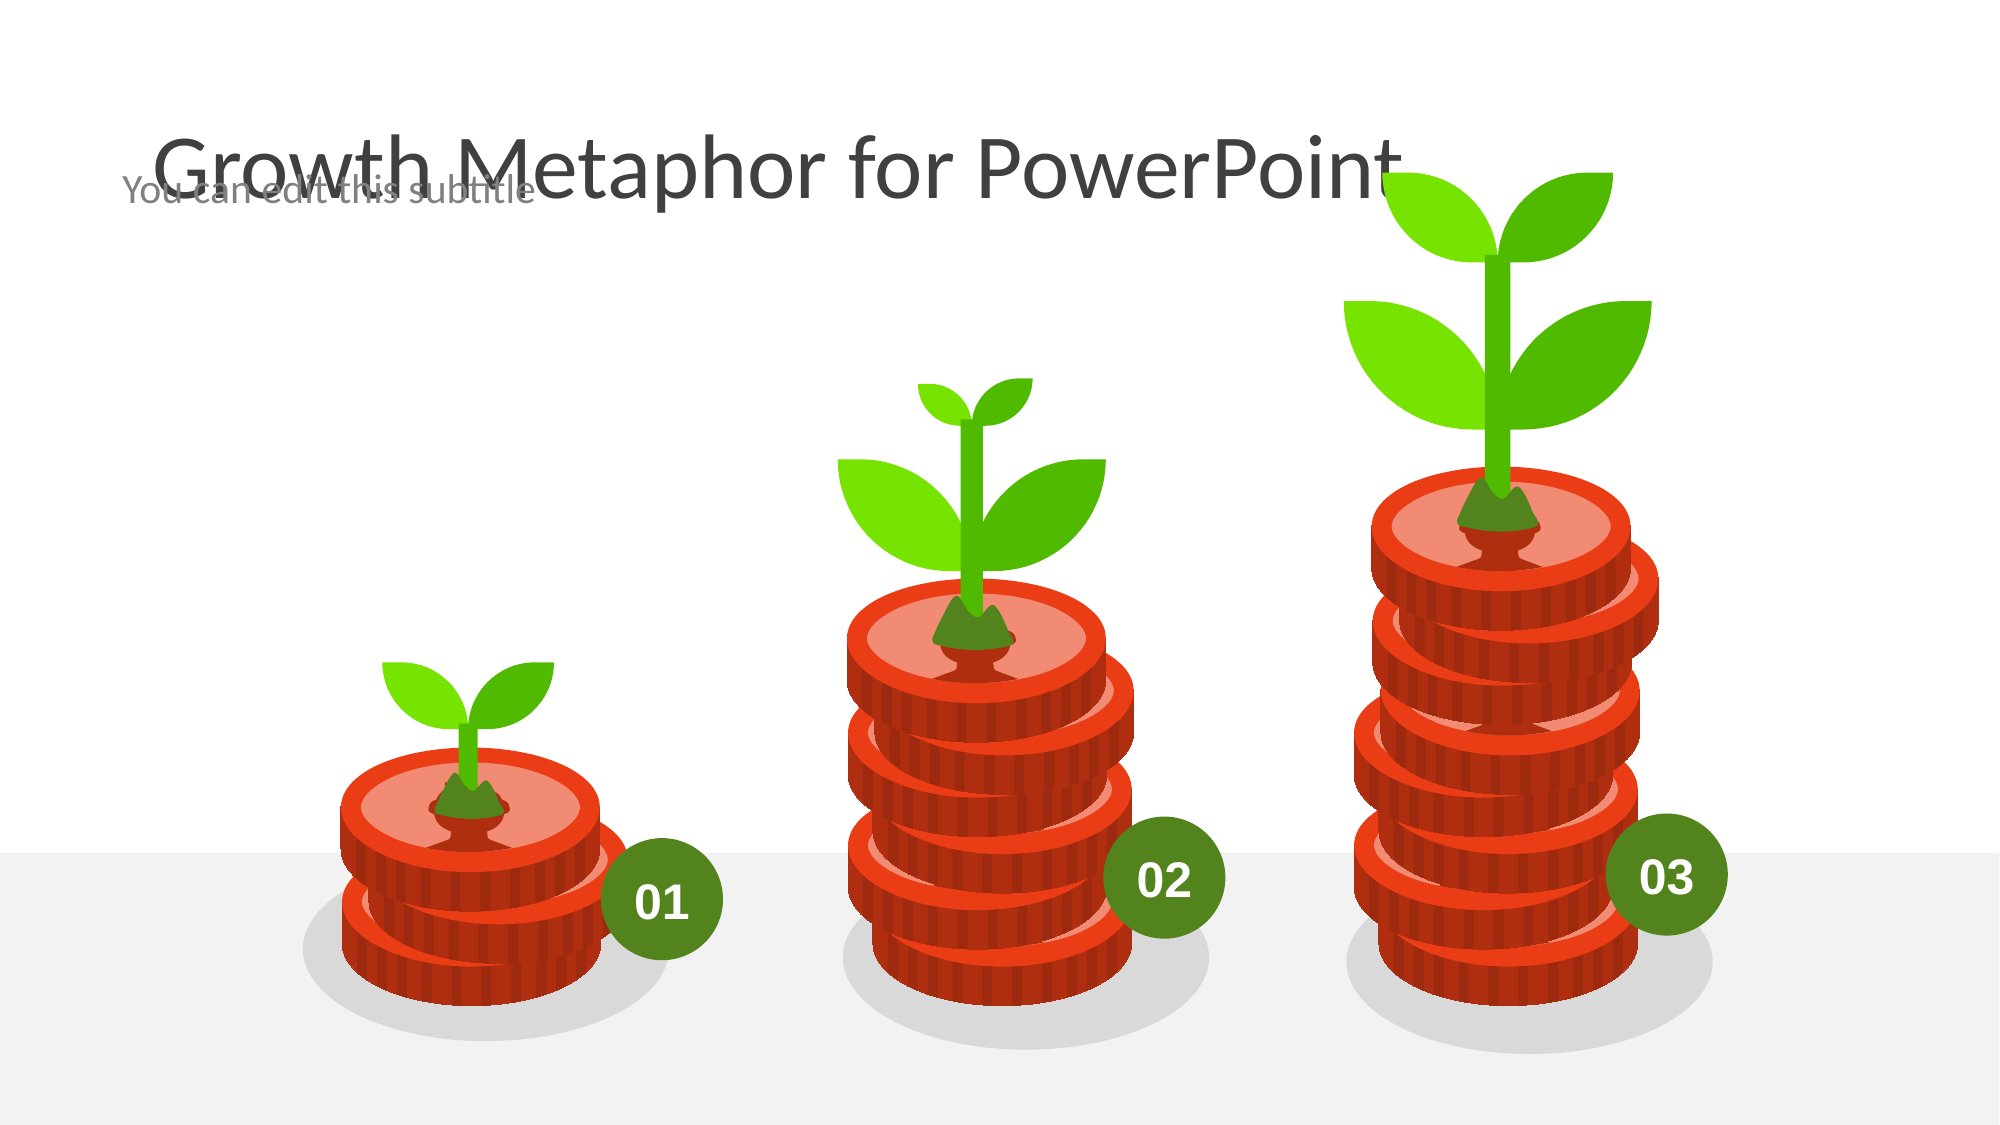

# Growth Metaphor for PowerPoint
You can edit this subtitle

03
02
01